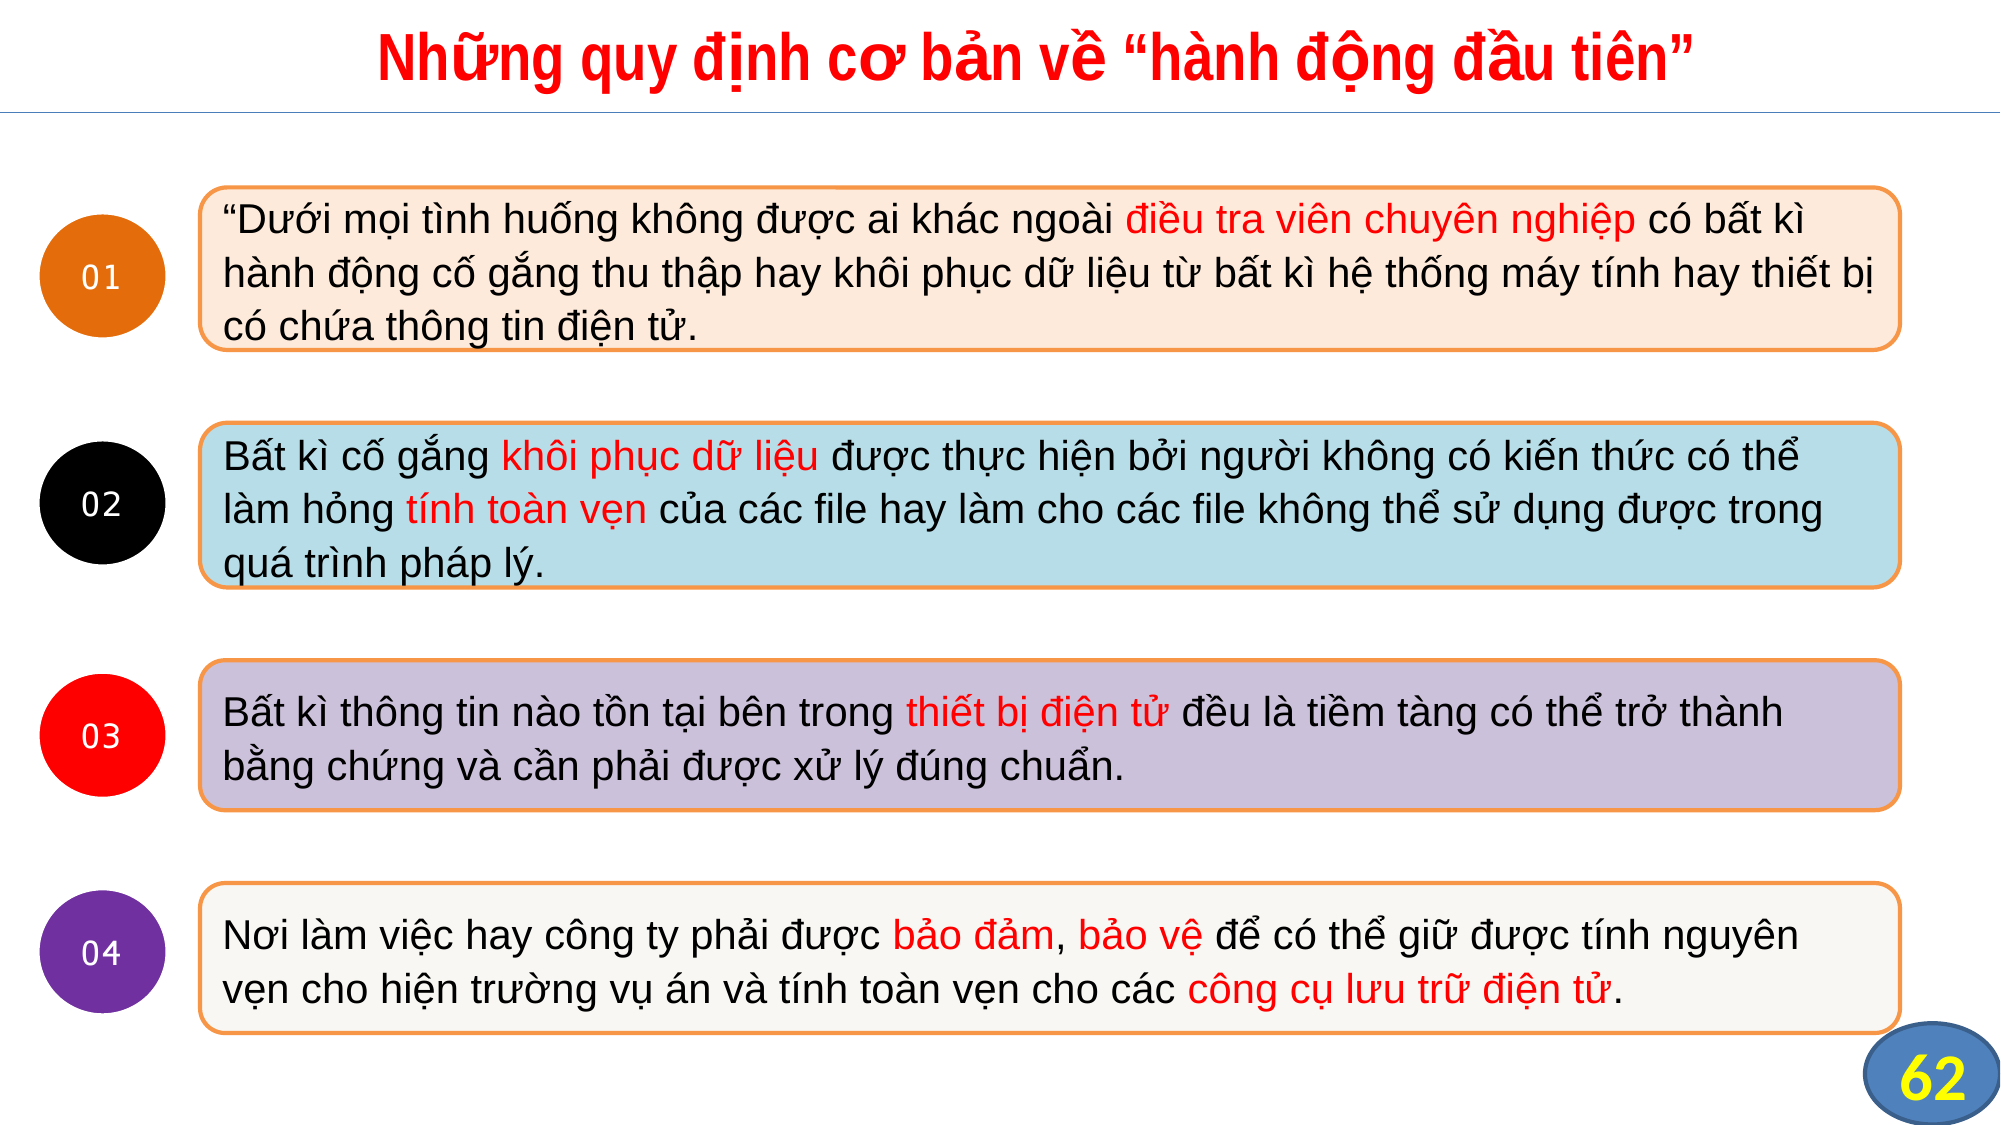

# Những quy định cơ bản về “hành động đầu tiên”
“Dưới mọi tình huống không được ai khác ngoài điều tra viên chuyên nghiệp có bất kì hành động cố gắng thu thập hay khôi phục dữ liệu từ bất kì hệ thống máy tính hay thiết bị có chứa thông tin điện tử.
01
Bất kì cố gắng khôi phục dữ liệu được thực hiện bởi người không có kiến thức có thể làm hỏng tính toàn vẹn của các file hay làm cho các file không thể sử dụng được trong quá trình pháp lý.
02
Bất kì thông tin nào tồn tại bên trong thiết bị điện tử đều là tiềm tàng có thể trở thành bằng chứng và cần phải được xử lý đúng chuẩn.
03
Nơi làm việc hay công ty phải được bảo đảm, bảo vệ để có thể giữ được tính nguyên vẹn cho hiện trường vụ án và tính toàn vẹn cho các công cụ lưu trữ điện tử.
04
62